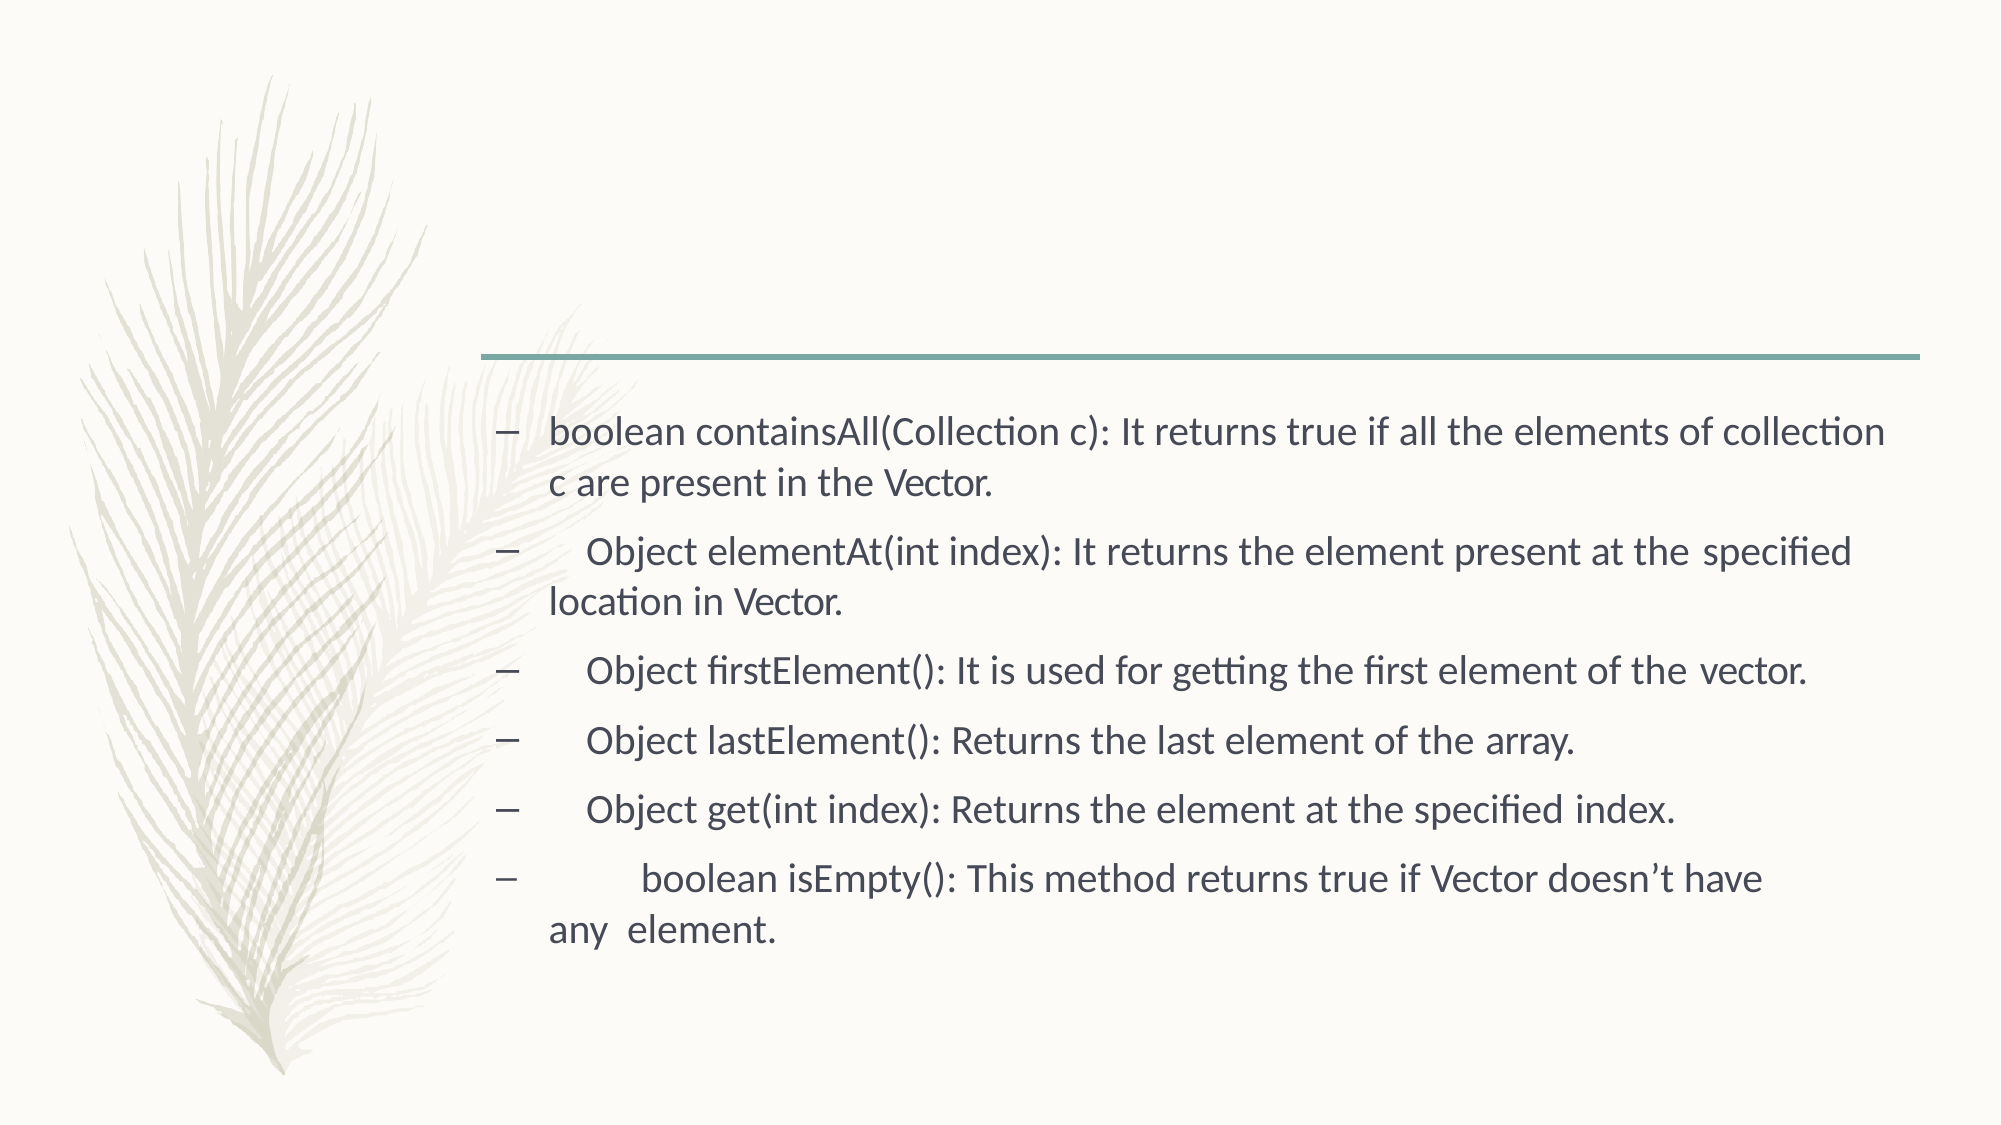

boolean containsAll(Collection c): It returns true if all the elements of collection  c are present in the Vector.
Object elementAt(int index): It returns the element present at the specified
location in Vector.
Object firstElement(): It is used for getting the first element of the vector.
Object lastElement(): Returns the last element of the array.
Object get(int index): Returns the element at the specified index.
	boolean isEmpty(): This method returns true if Vector doesn’t have any  element.